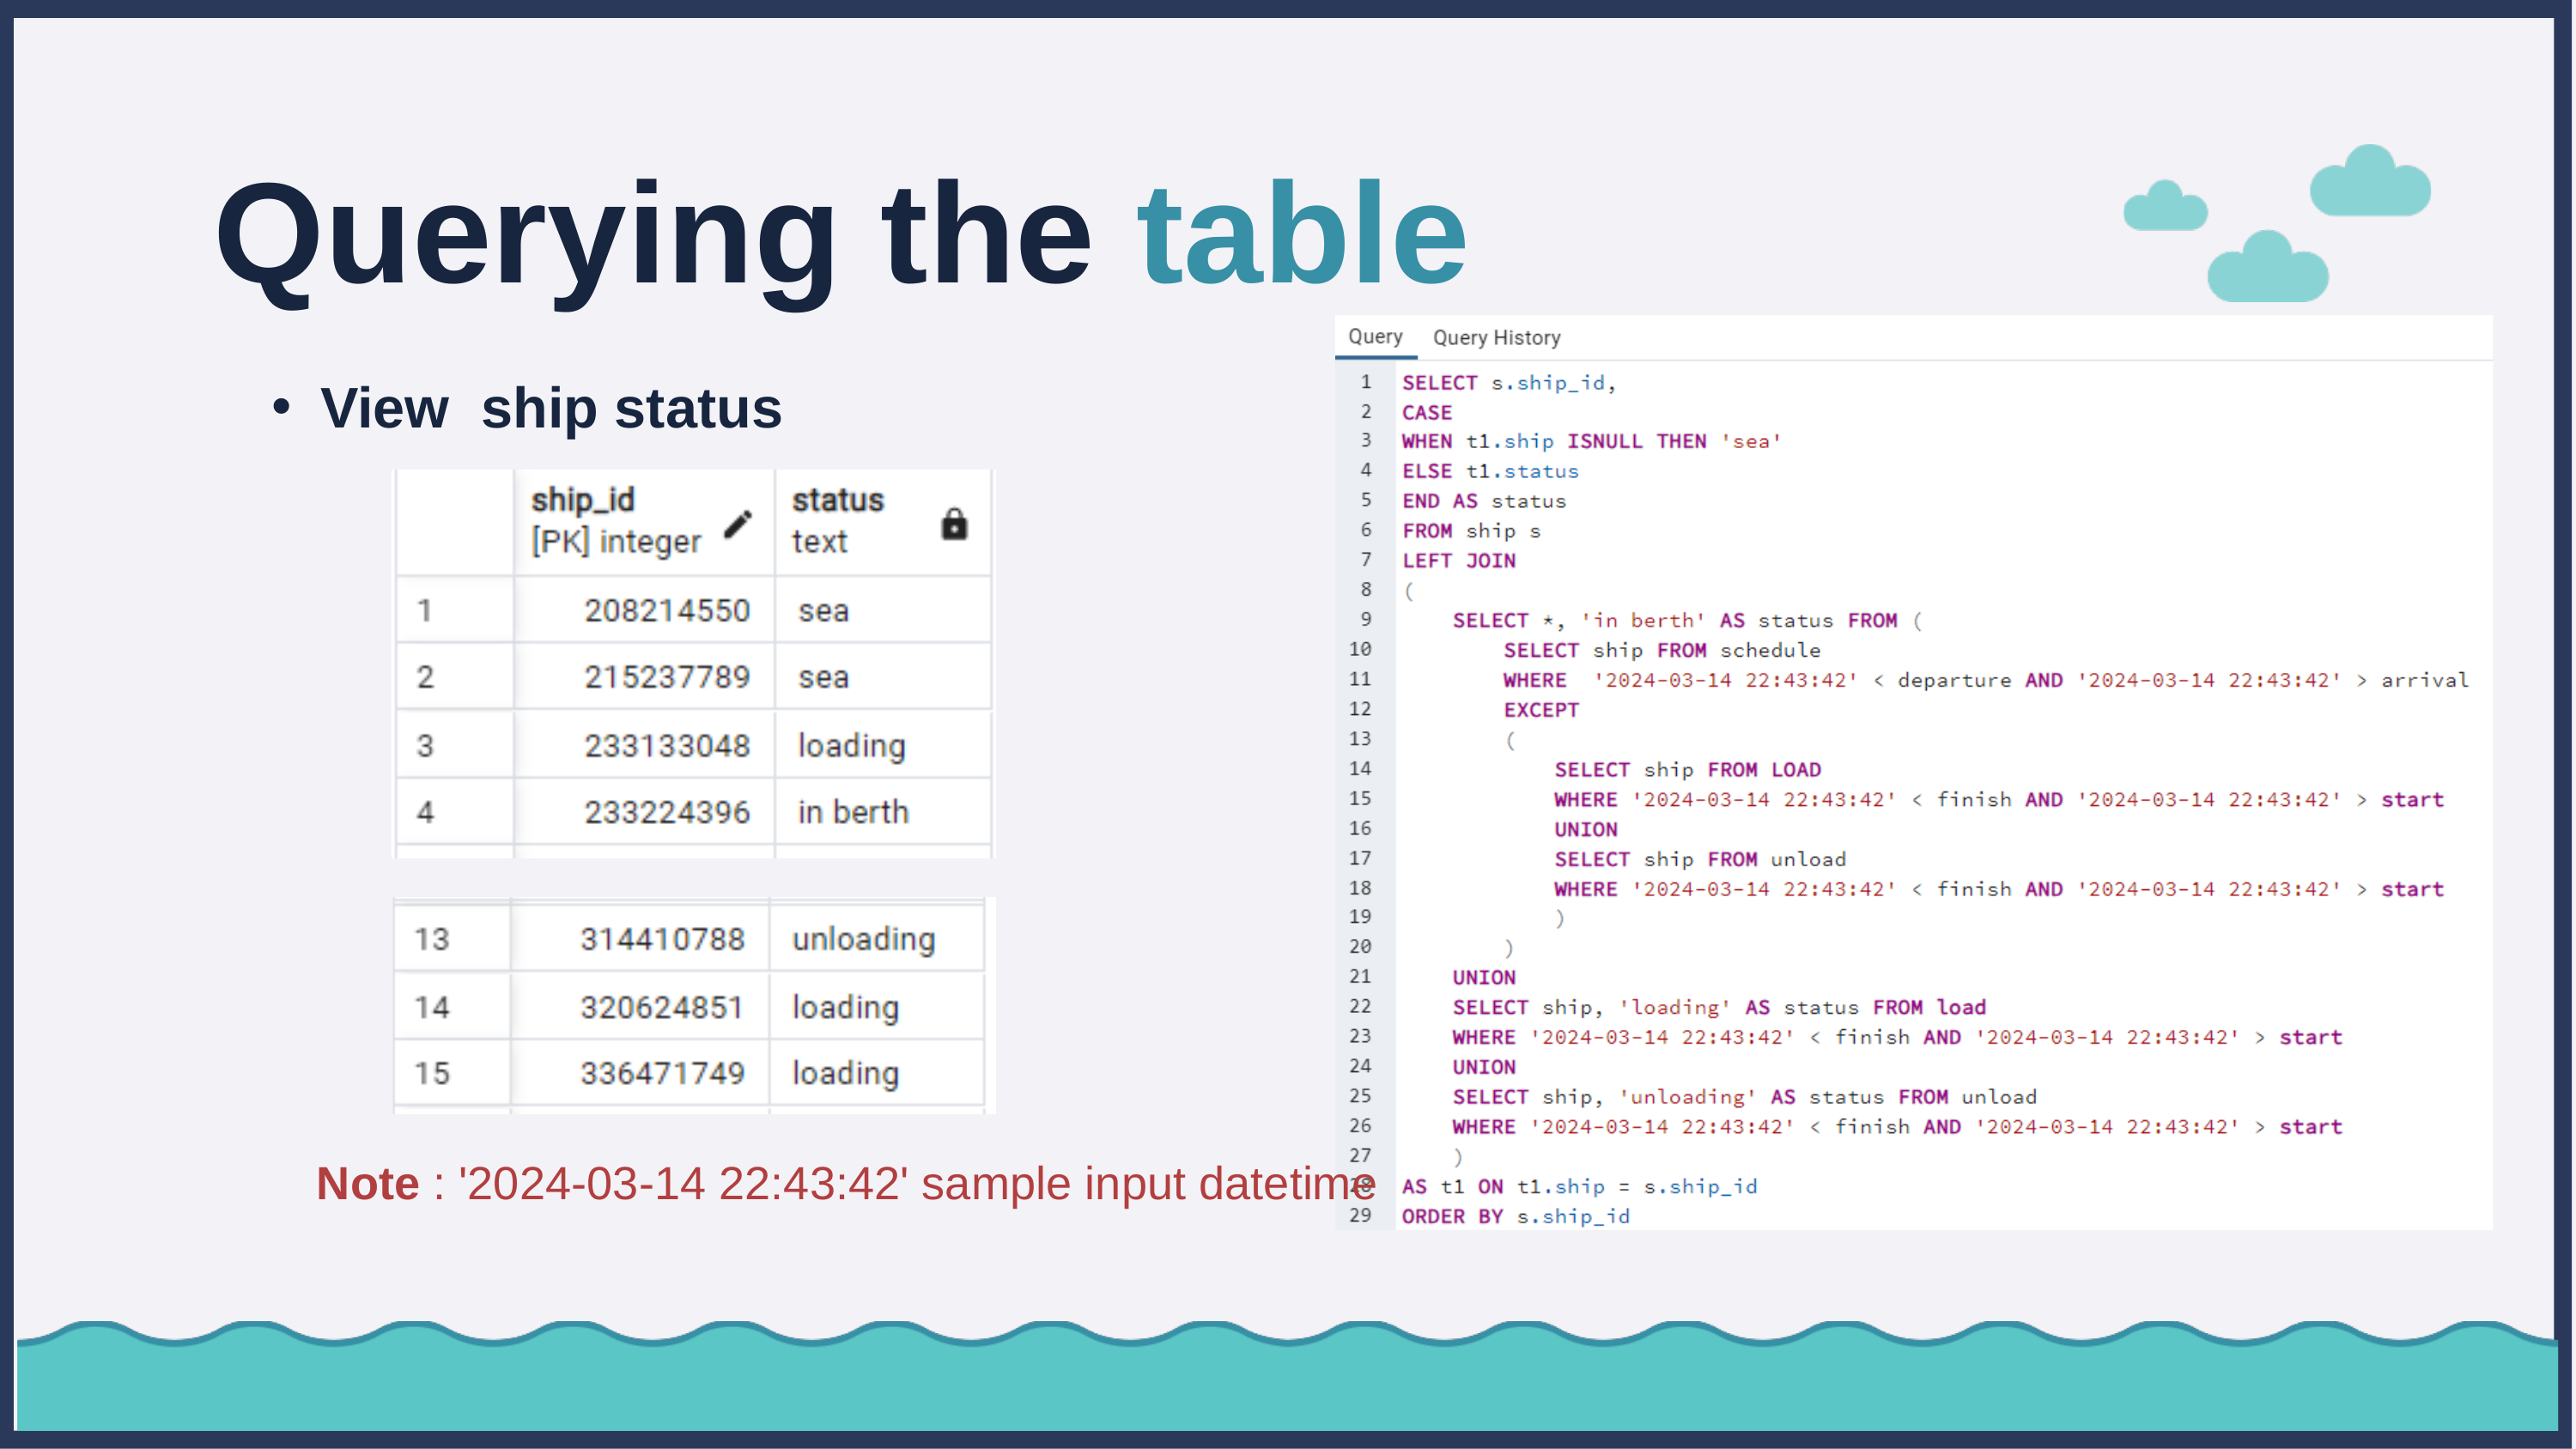

Querying the table

View  ship status

Note : '2024-03-14 22:43:42' sample input datetime